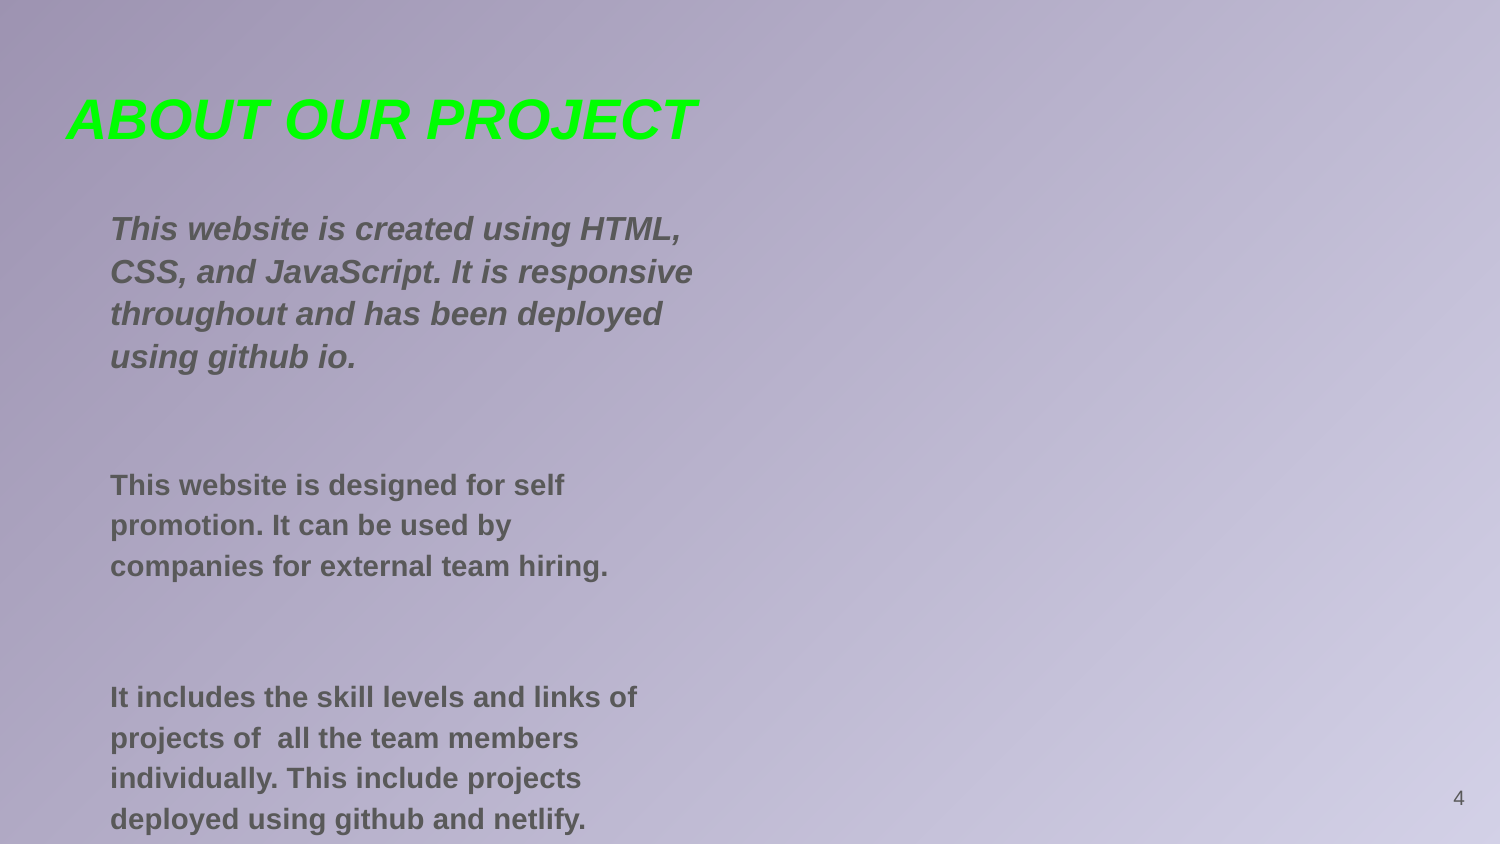

# ABOUT OUR PROJECT
This website is created using HTML, CSS, and JavaScript. It is responsive throughout and has been deployed using github io.
This website is designed for self promotion. It can be used by companies for external team hiring.

It includes the skill levels and links of projects of  all the team members individually. This include projects deployed using github and netlify.

4